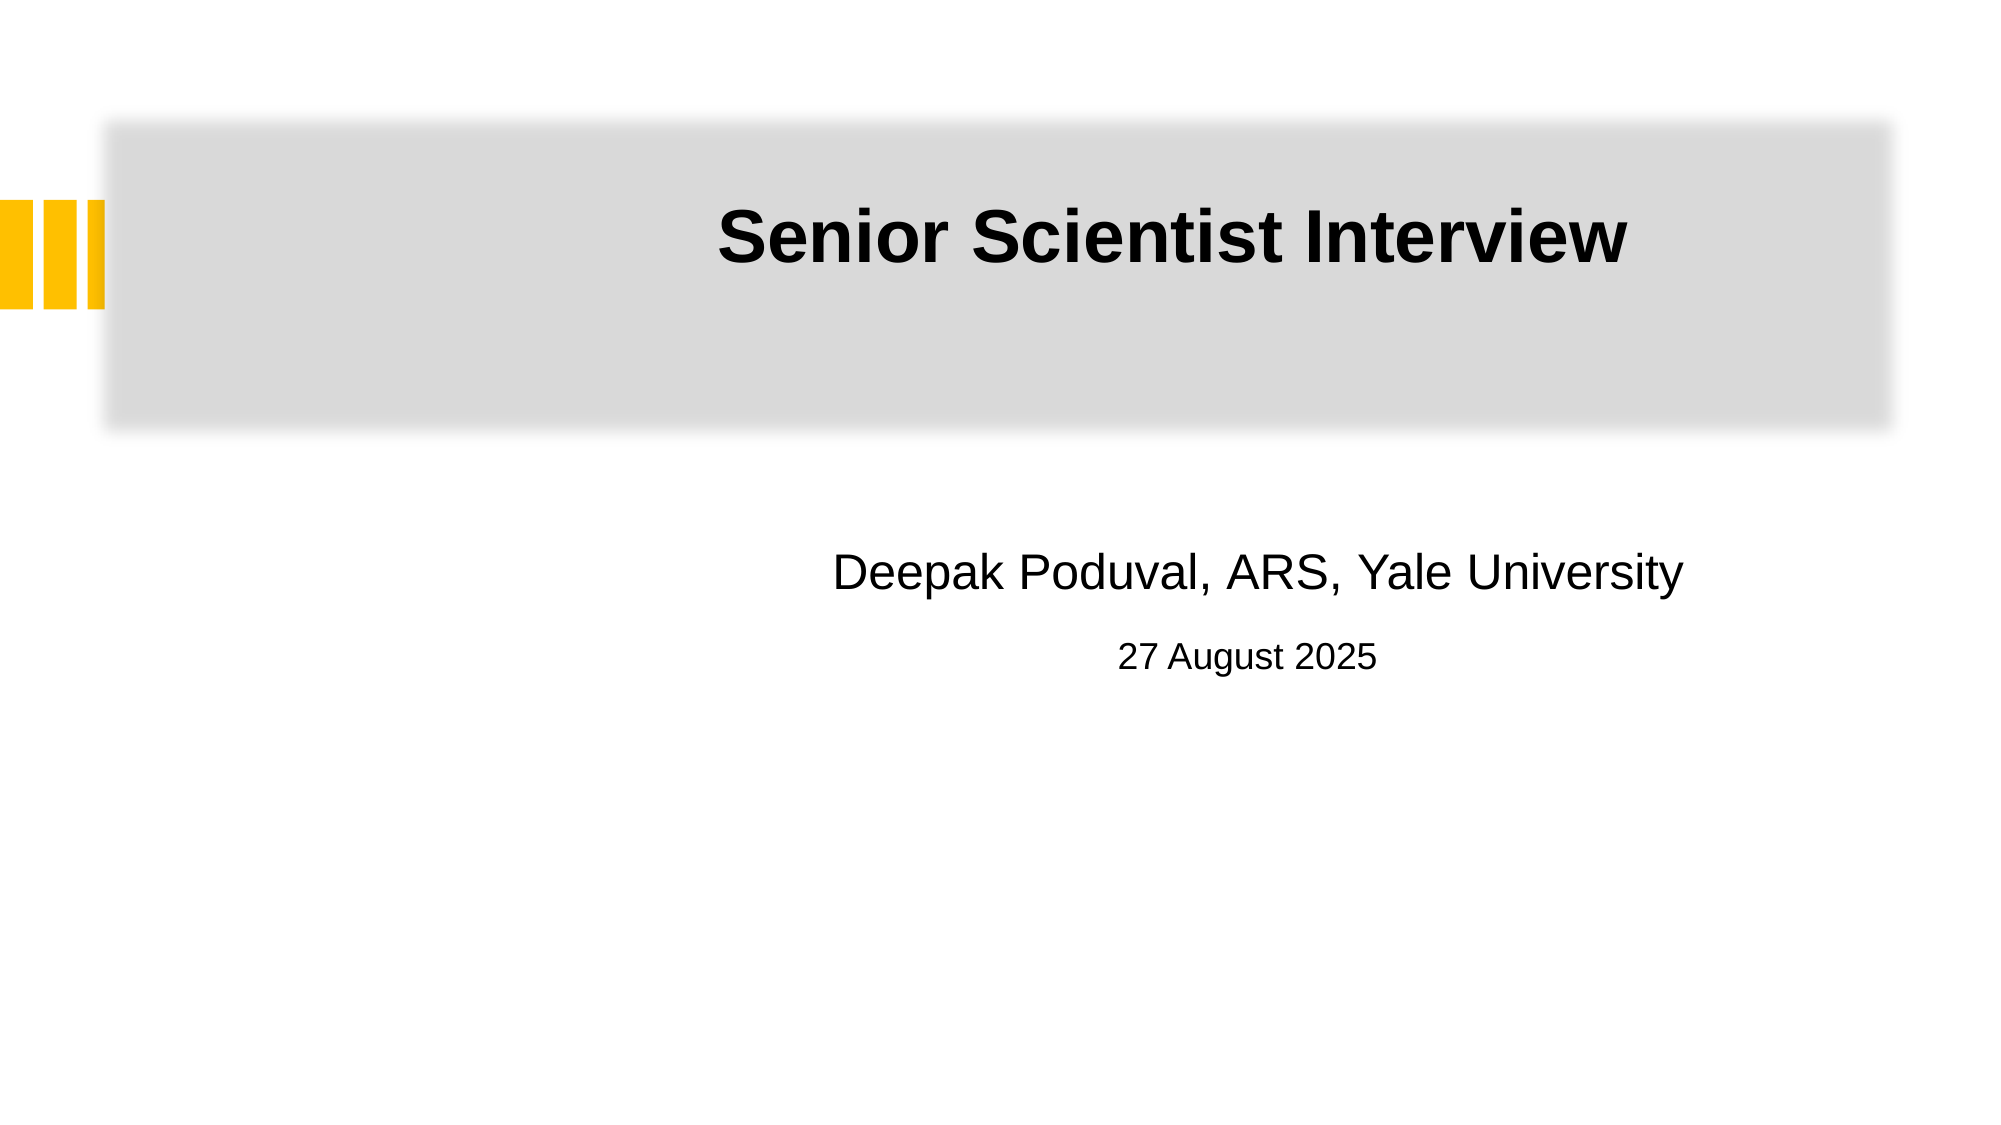

Senior Scientist Interview

Deepak Poduval, ARS, Yale University
27 August 2025